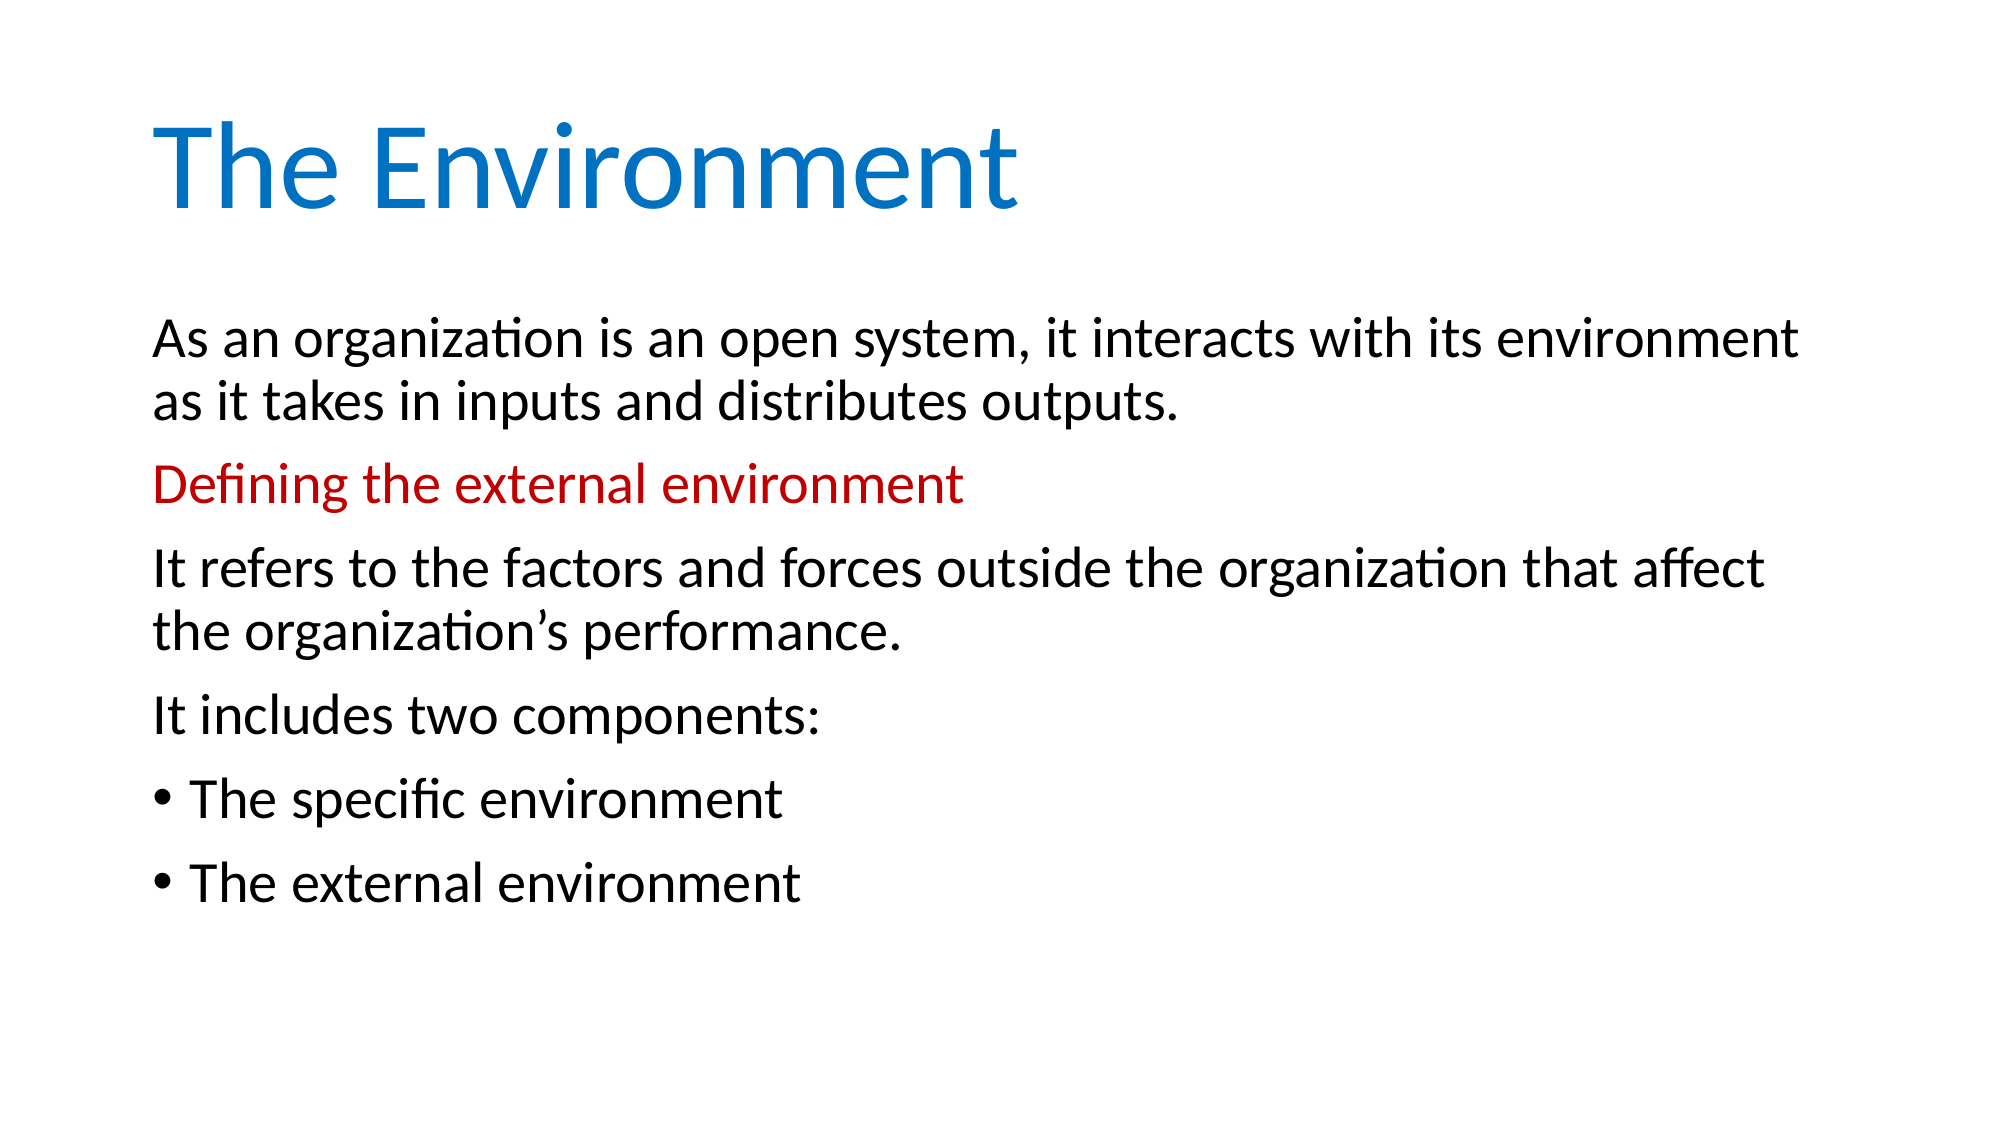

# The Environment
As an organization is an open system, it interacts with its environment as it takes in inputs and distributes outputs.
Defining the external environment
It refers to the factors and forces outside the organization that affect the organization’s performance.
It includes two components:
The specific environment
The external environment